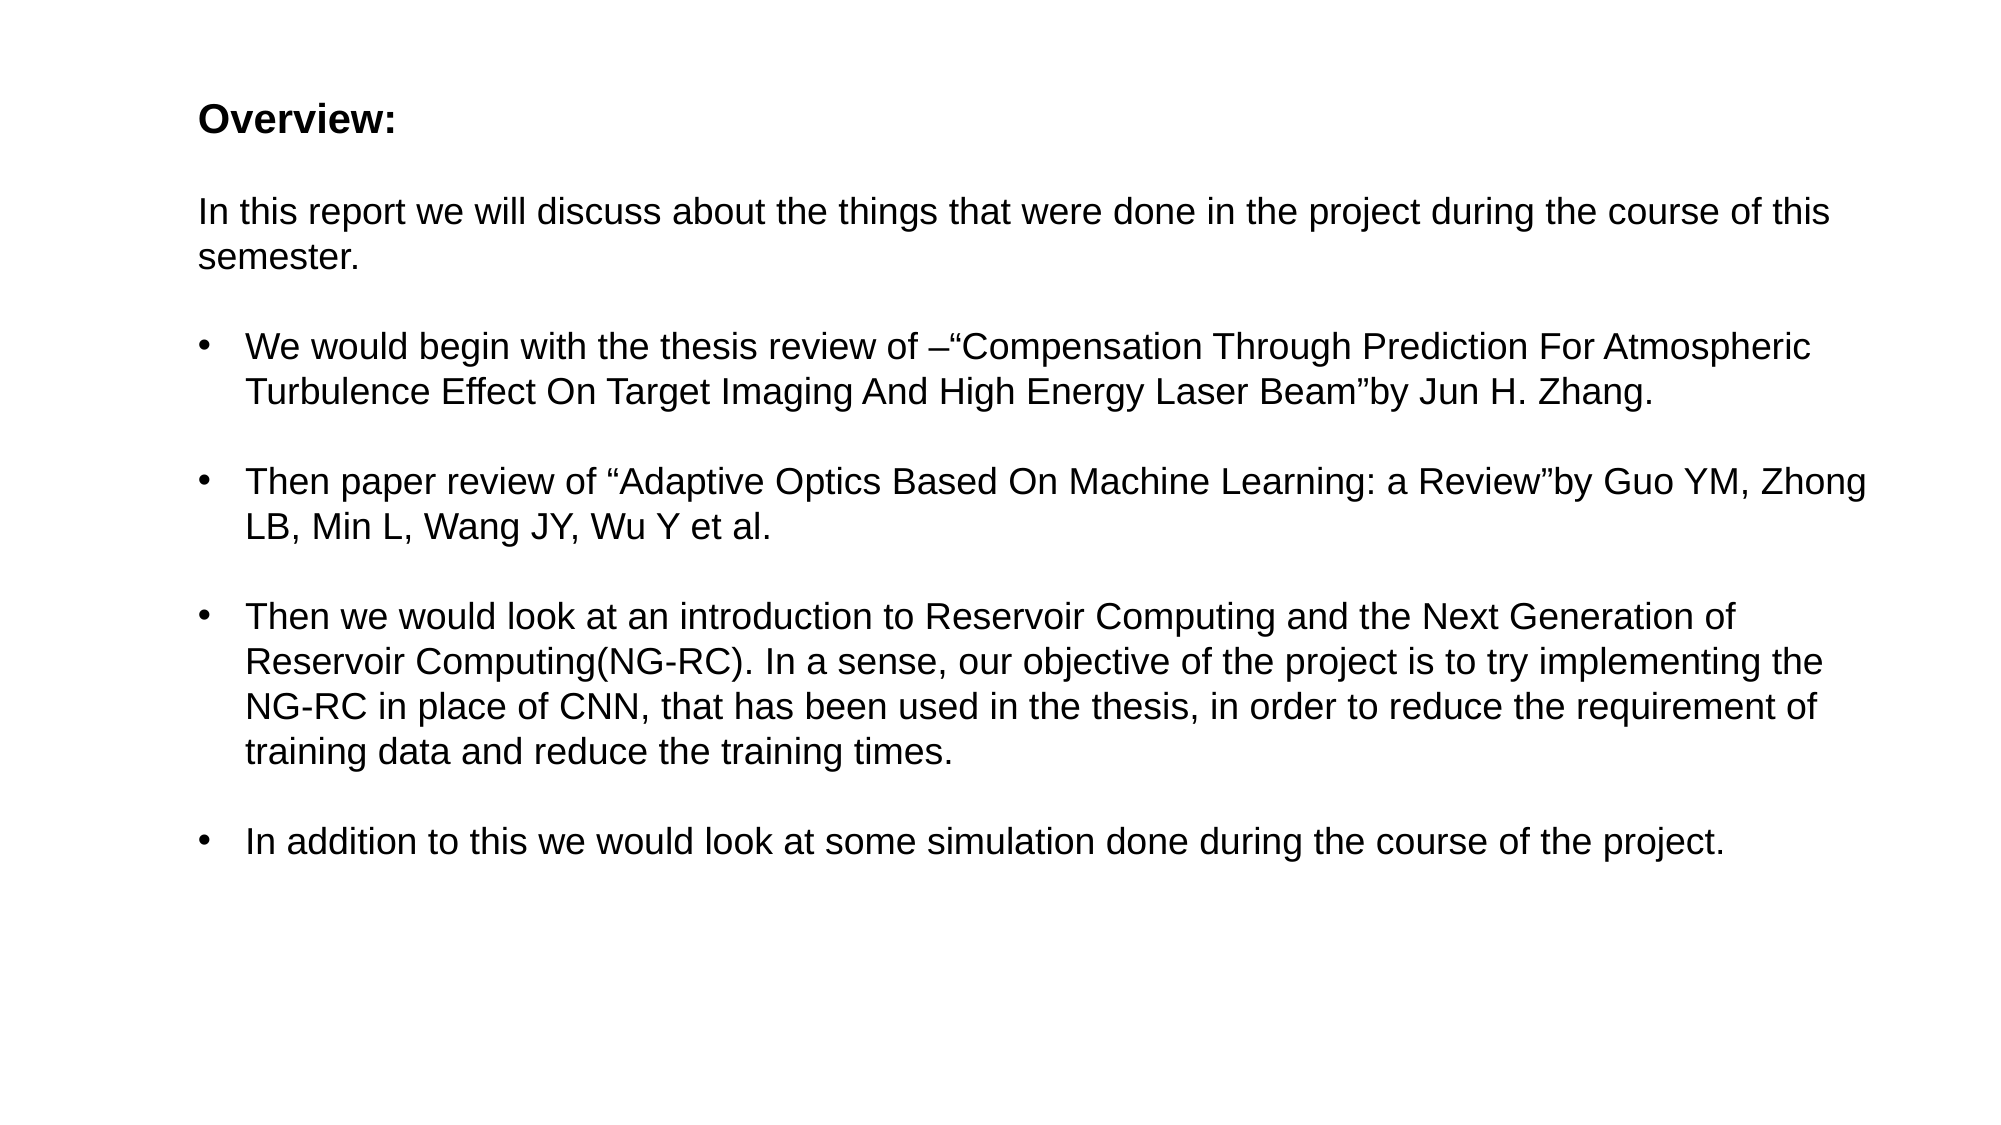

Overview:

In this report we will discuss about the things that were done in the project during the course of this semester.

We would begin with the thesis review of –“Compensation Through Prediction For Atmospheric Turbulence Effect On Target Imaging And High Energy Laser Beam”by Jun H. Zhang.

Then paper review of “Adaptive Optics Based On Machine Learning: a Review”by Guo YM, Zhong LB, Min L, Wang JY, Wu Y et al.

Then we would look at an introduction to Reservoir Computing and the Next Generation of Reservoir Computing(NG-RC). In a sense, our objective of the project is to try implementing the NG-RC in place of CNN, that has been used in the thesis, in order to reduce the requirement of training data and reduce the training times.

In addition to this we would look at some simulation done during the course of the project.